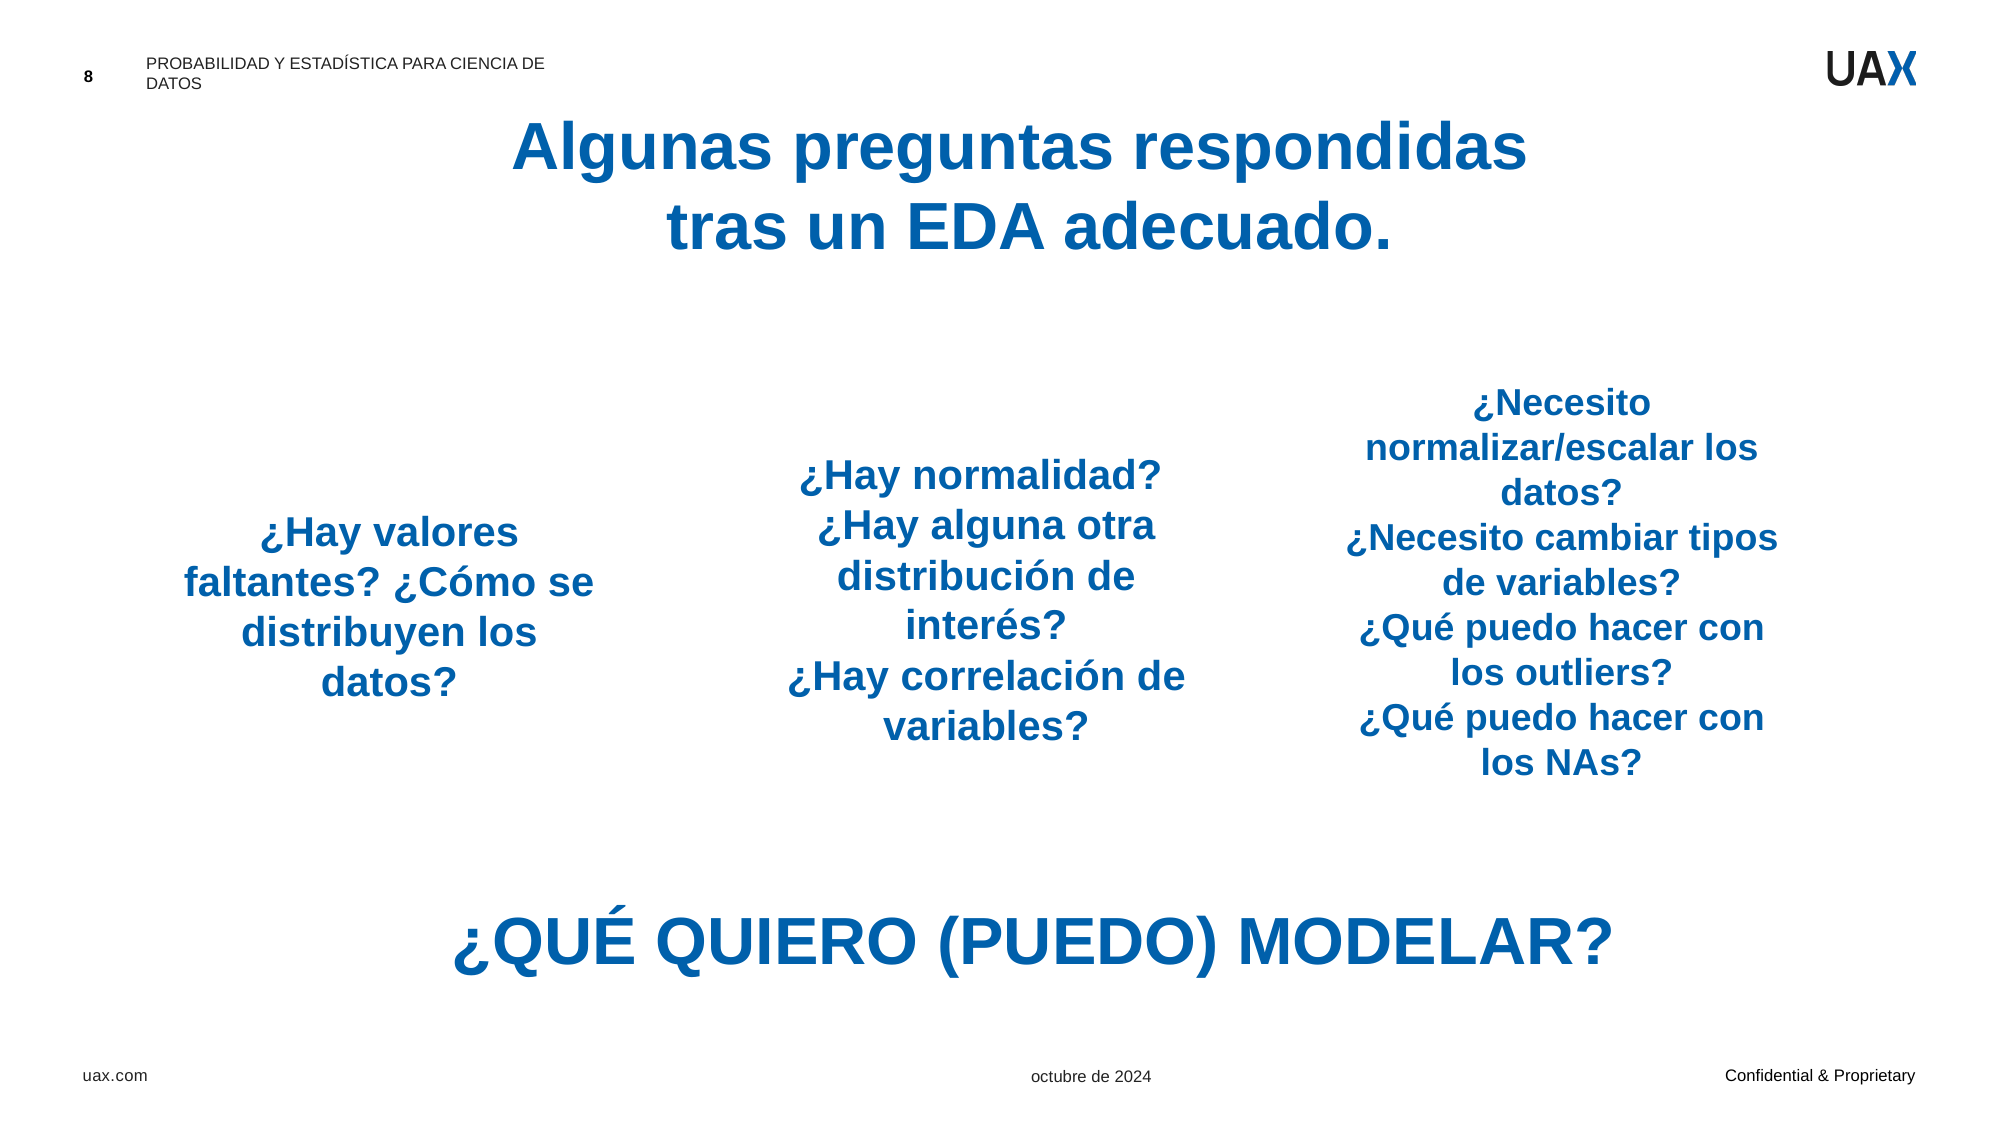

8
PROBABILIDAD Y ESTADÍSTICA PARA CIENCIA DE DATOS
Algunas preguntas respondidas
tras un EDA adecuado.
¿Necesito normalizar/escalar los datos?
¿Necesito cambiar tipos de variables?
¿Qué puedo hacer con los outliers?
¿Qué puedo hacer con los NAs?
¿Hay normalidad?  ¿Hay alguna otra distribución de interés?
¿Hay correlación de variables?
¿Hay valores faltantes? ¿Cómo se distribuyen los datos?
¿QUÉ QUIERO (PUEDO) MODELAR?
octubre de 2024